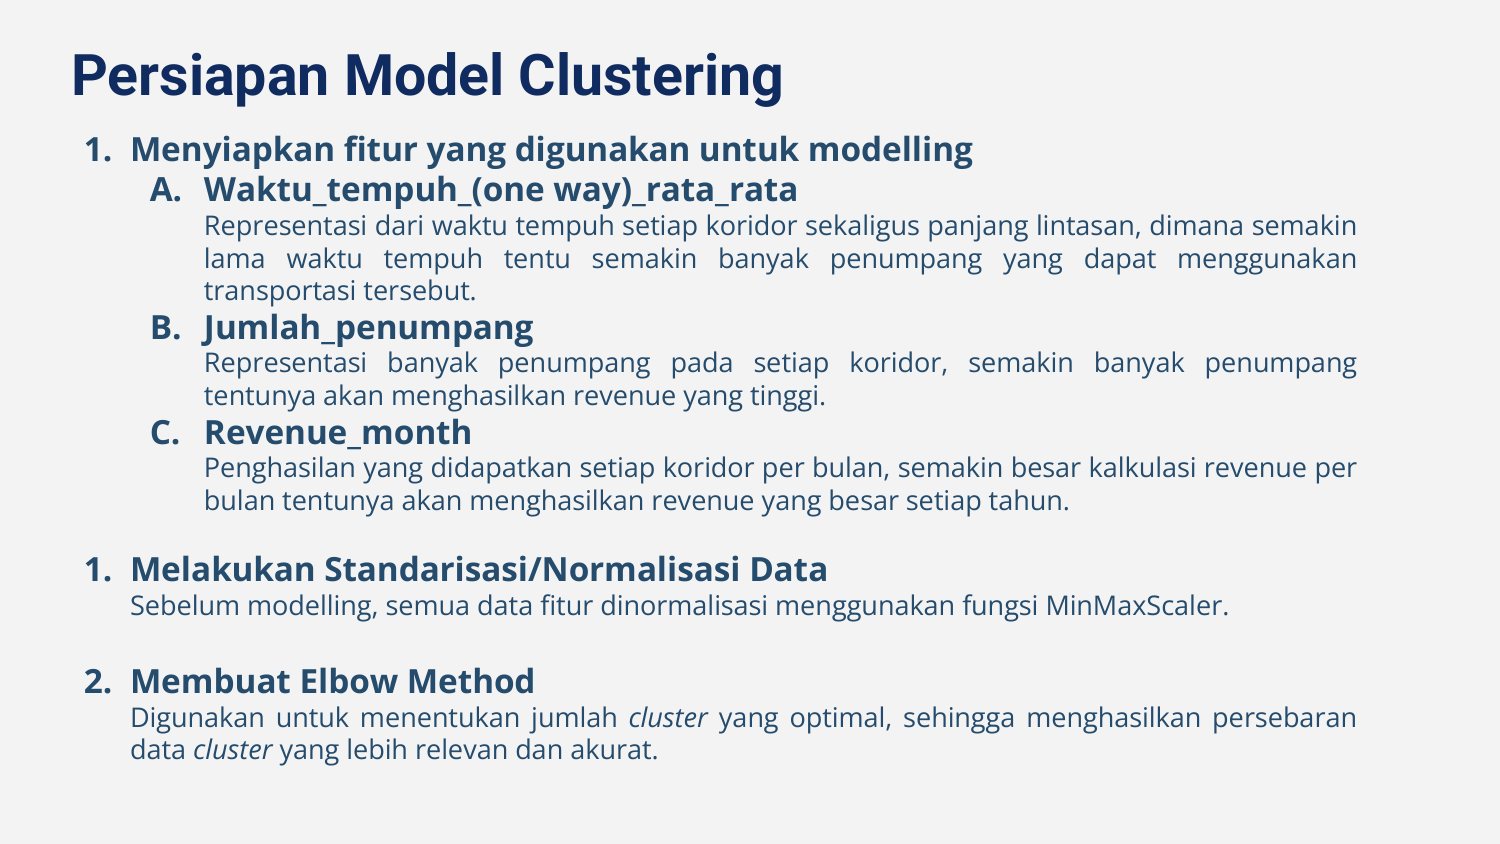

Persiapan Model Clustering
Menyiapkan fitur yang digunakan untuk modelling
Waktu_tempuh_(one way)_rata_rata
Representasi dari waktu tempuh setiap koridor sekaligus panjang lintasan, dimana semakin lama waktu tempuh tentu semakin banyak penumpang yang dapat menggunakan transportasi tersebut.
Jumlah_penumpang
Representasi banyak penumpang pada setiap koridor, semakin banyak penumpang tentunya akan menghasilkan revenue yang tinggi.
Revenue_month
Penghasilan yang didapatkan setiap koridor per bulan, semakin besar kalkulasi revenue per bulan tentunya akan menghasilkan revenue yang besar setiap tahun.

Melakukan Standarisasi/Normalisasi Data
Sebelum modelling, semua data fitur dinormalisasi menggunakan fungsi MinMaxScaler.

Membuat Elbow Method
Digunakan untuk menentukan jumlah cluster yang optimal, sehingga menghasilkan persebaran data cluster yang lebih relevan dan akurat.